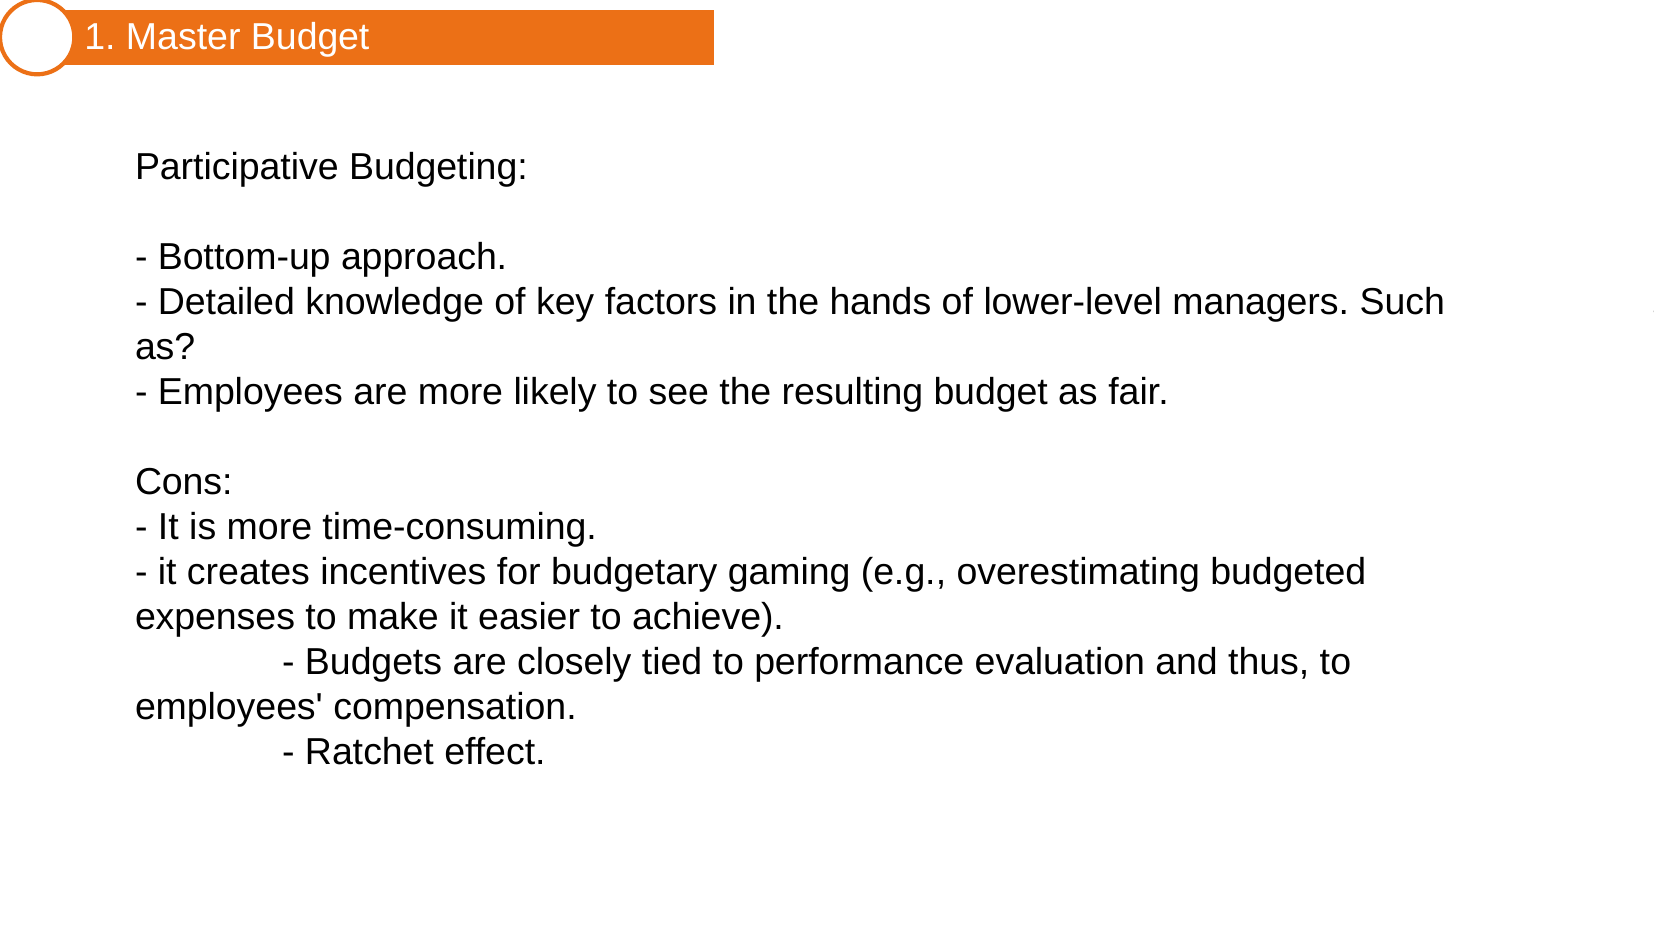

1. Master Budget
Participative Budgeting:

- Bottom-up approach.
- Detailed knowledge of key factors in the hands of lower-level managers. Such as?
- Employees are more likely to see the resulting budget as fair.

Cons:
- It is more time-consuming.
- it creates incentives for budgetary gaming (e.g., overestimating budgeted expenses to make it easier to achieve).
              - Budgets are closely tied to performance evaluation and thus, to employees' compensation.
              - Ratchet effect.

2. Preparing Bugdets

3. Budget Control